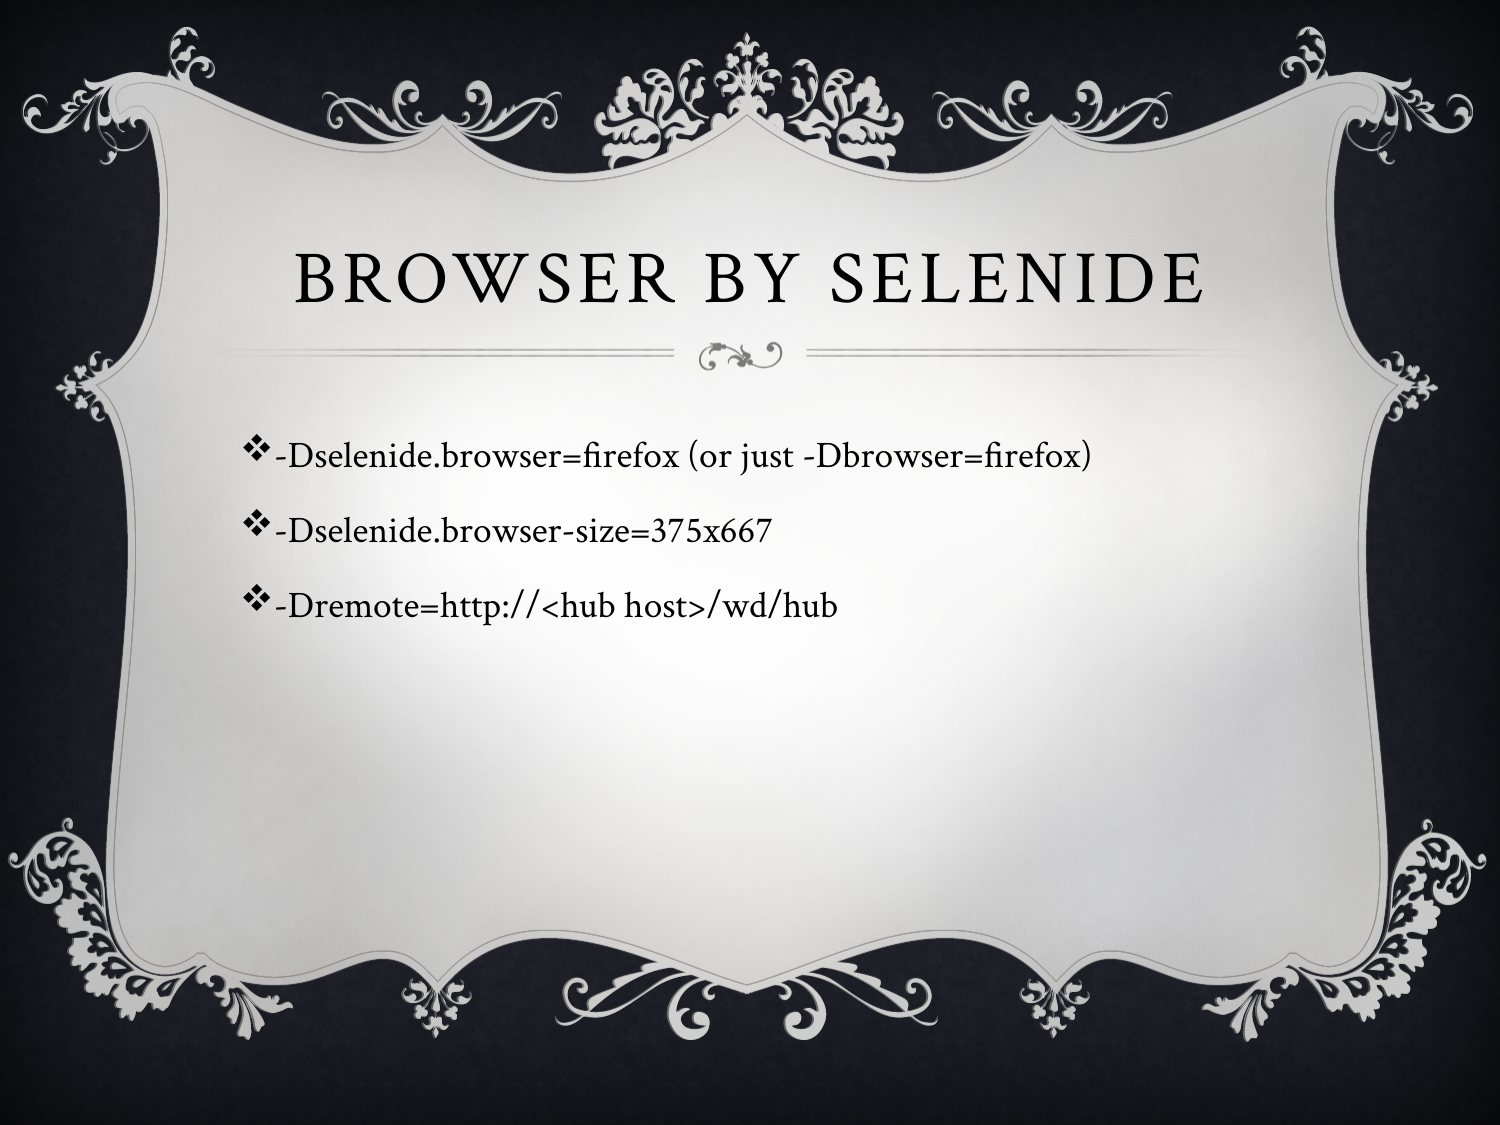

# Browser by selenide
-Dselenide.browser=firefox (or just -Dbrowser=firefox)
-Dselenide.browser-size=375x667
-Dremote=http://<hub host>/wd/hub